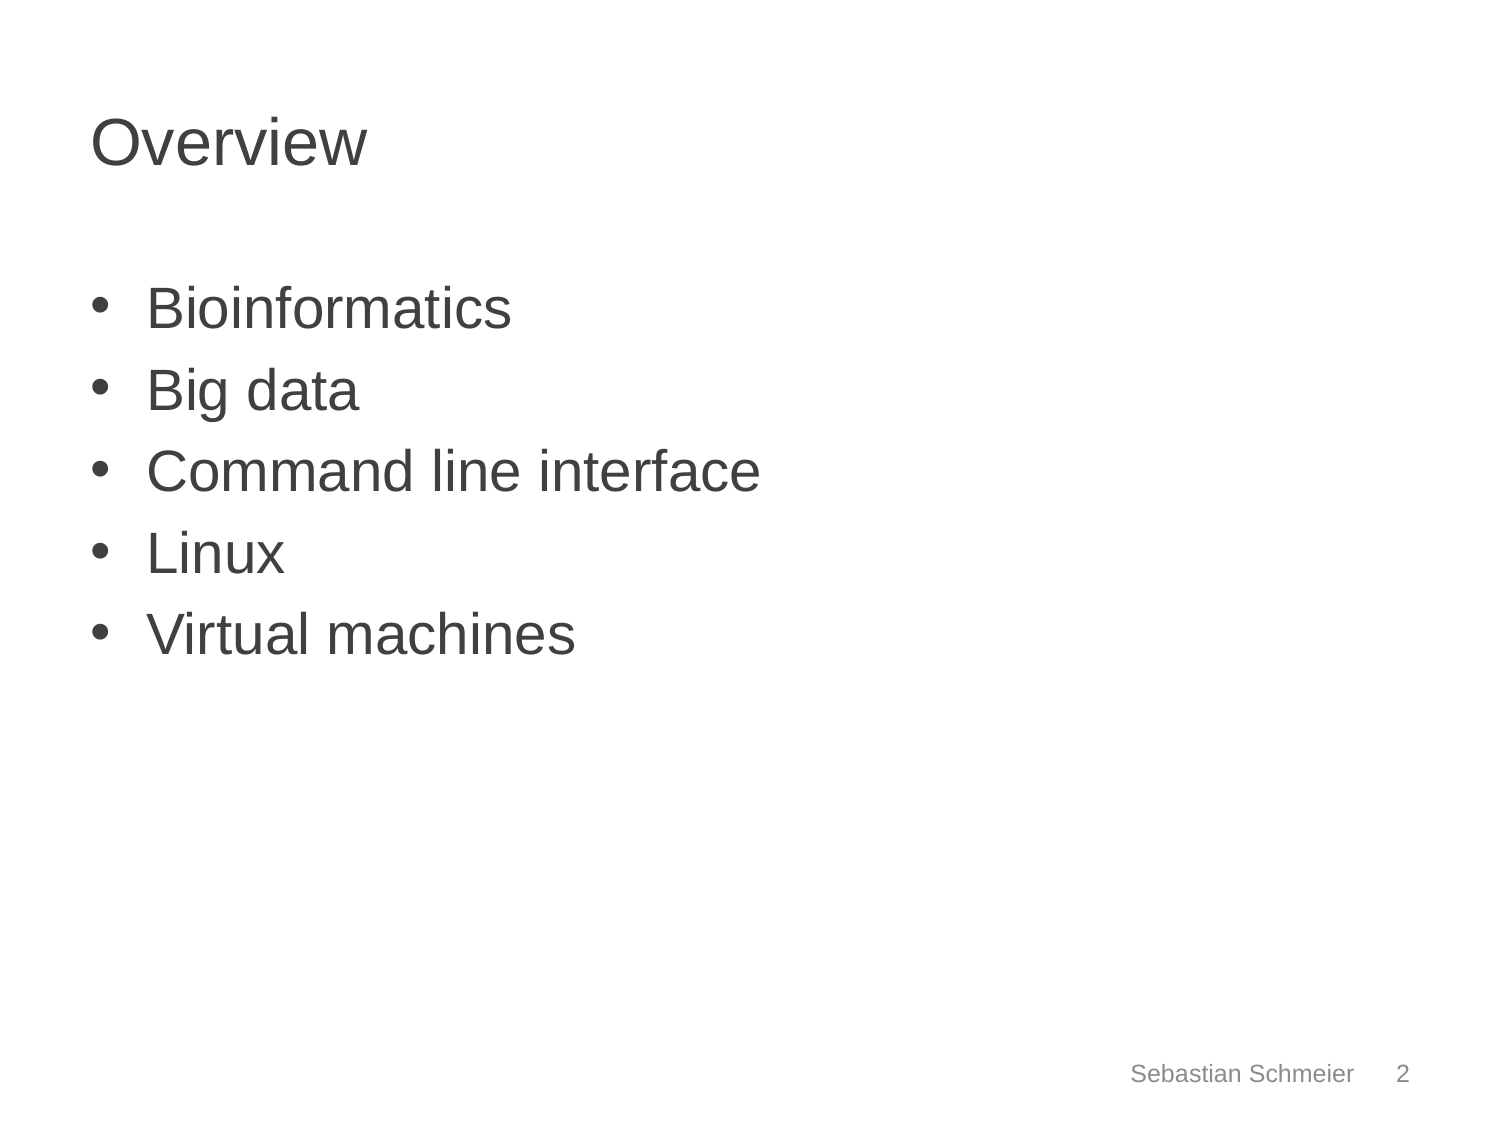

# Overview
Bioinformatics
Big data
Command line interface
Linux
Virtual machines

2
Sebastian Schmeier